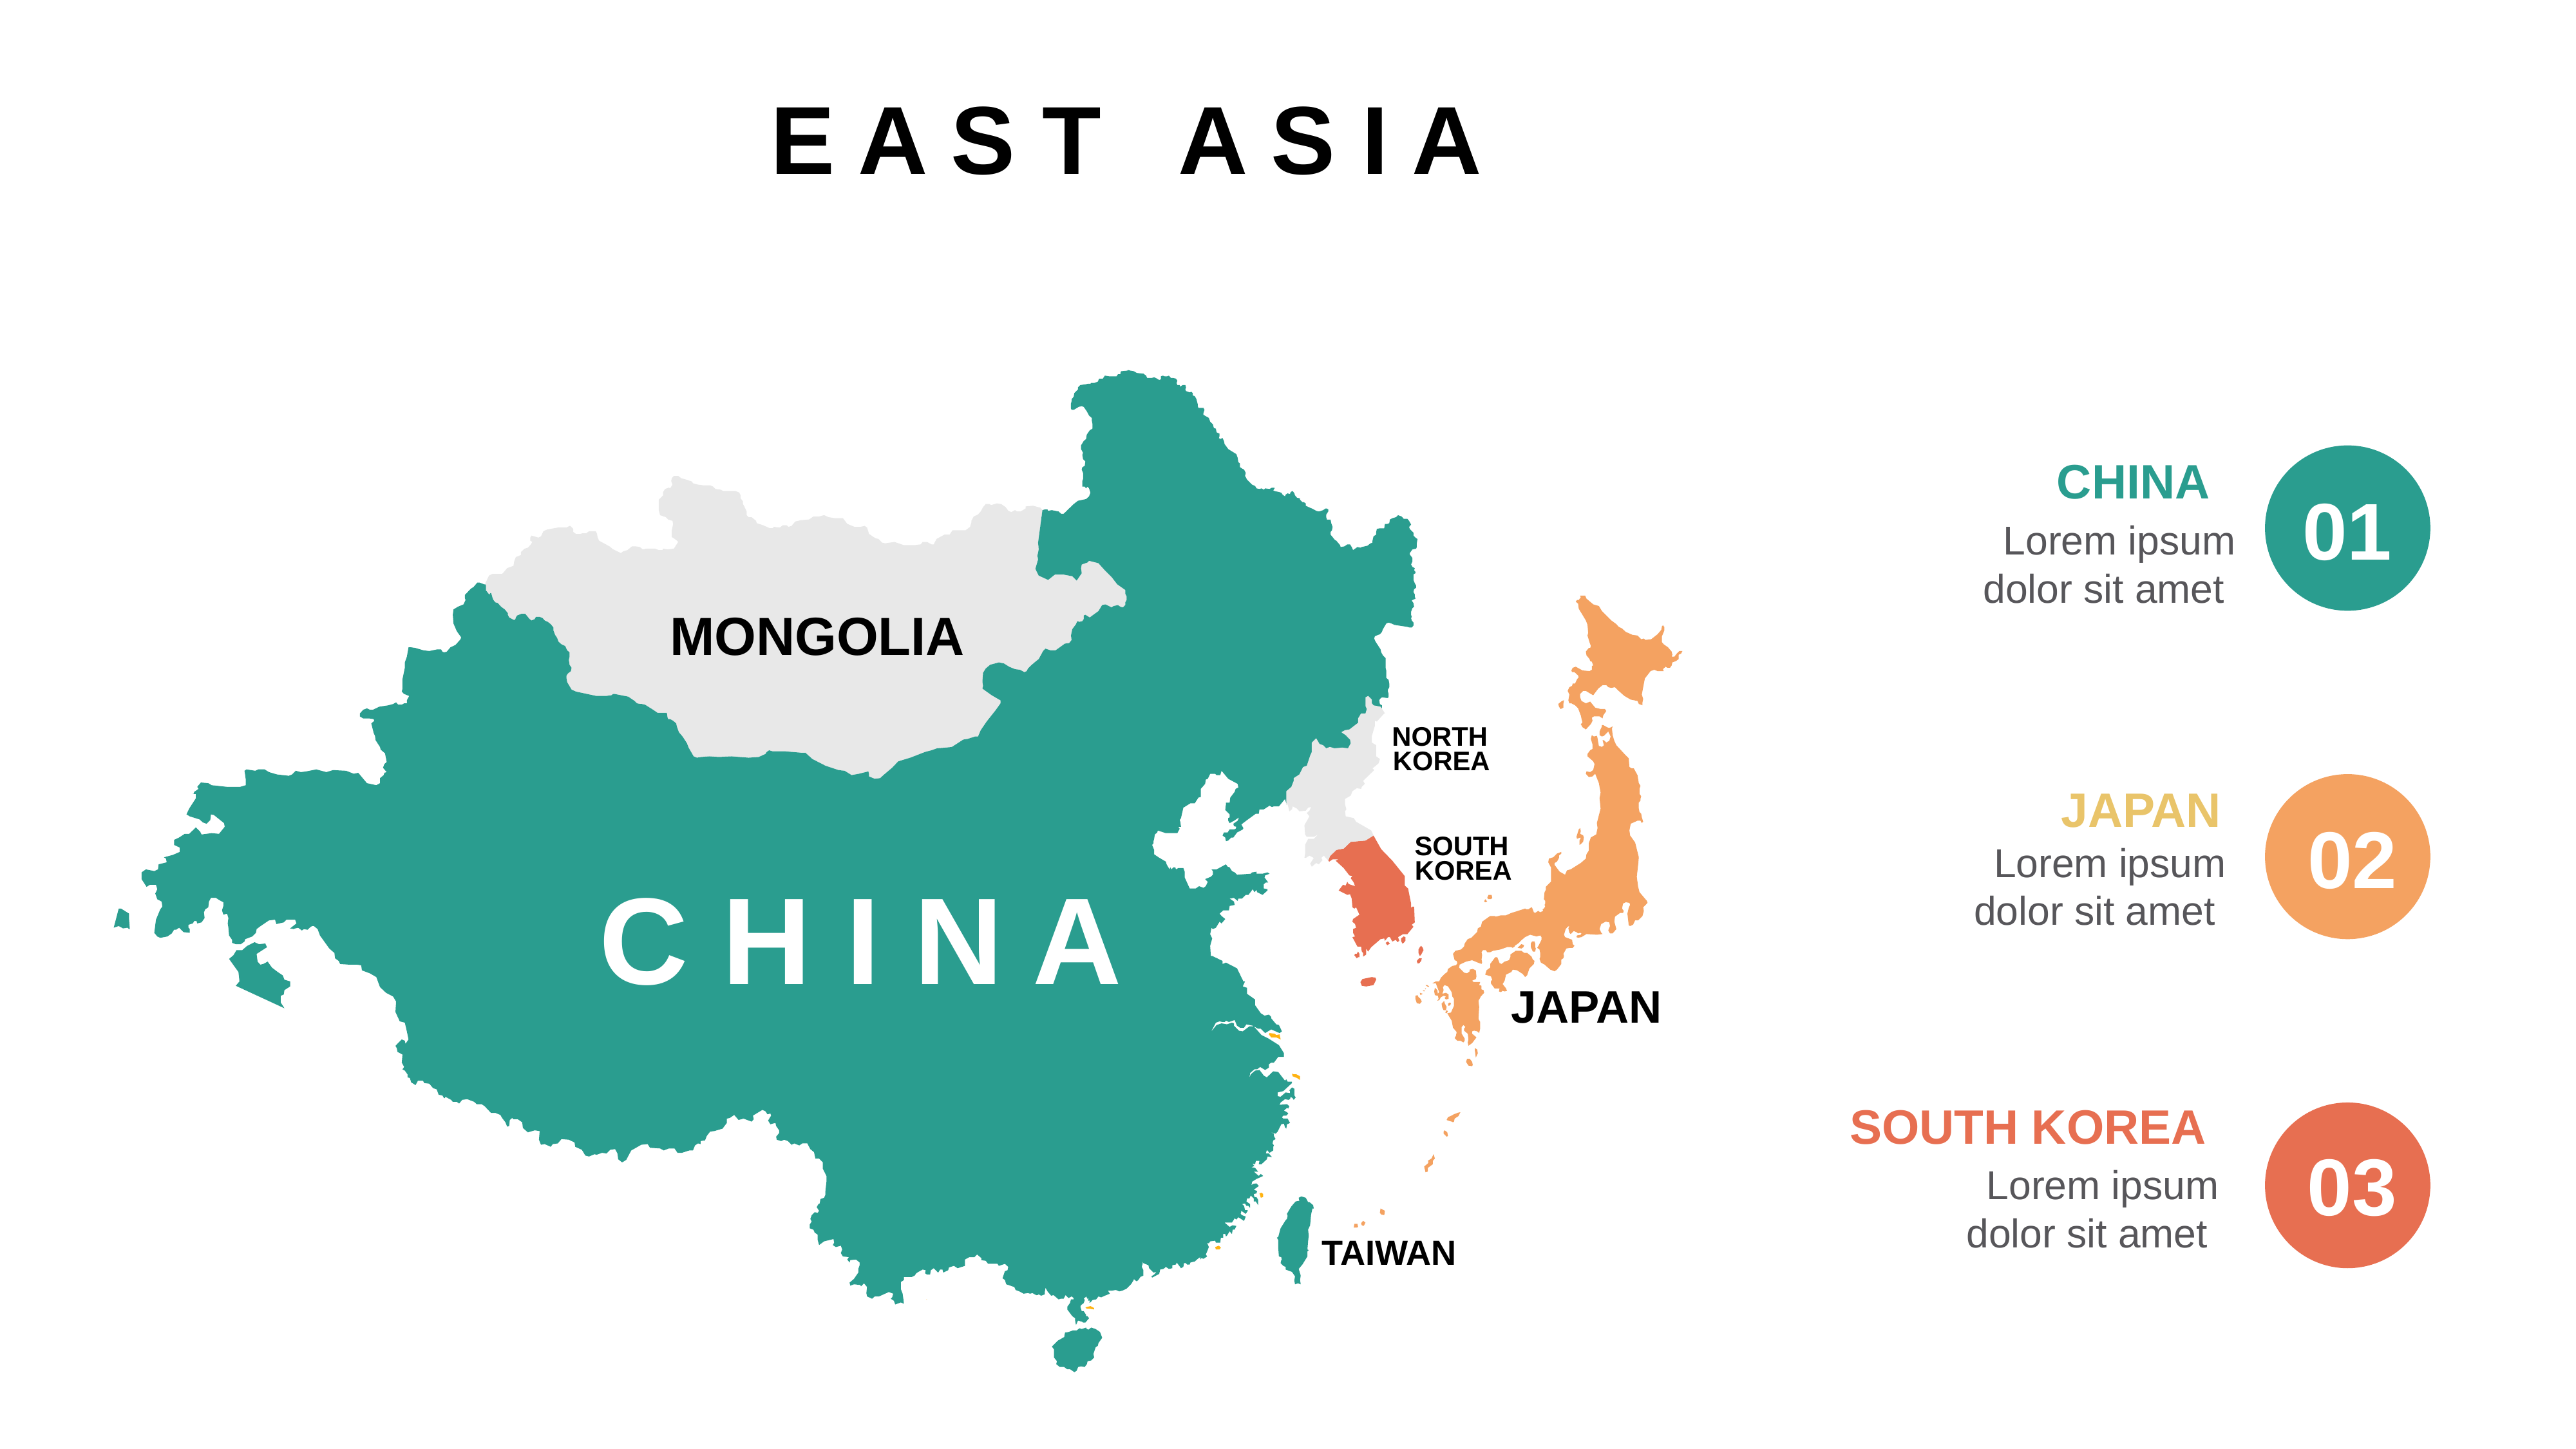

E A S T   A S I A

CHINA

01
Lorem ipsum dolor sit amet

MONGOLIA

NORTH
KOREA

JAPAN
02
SOUTH
Lorem ipsum dolor sit amet

KOREA
C H I N A

JAPAN

SOUTH KOREA

03
Lorem ipsum dolor sit amet

TAIWAN